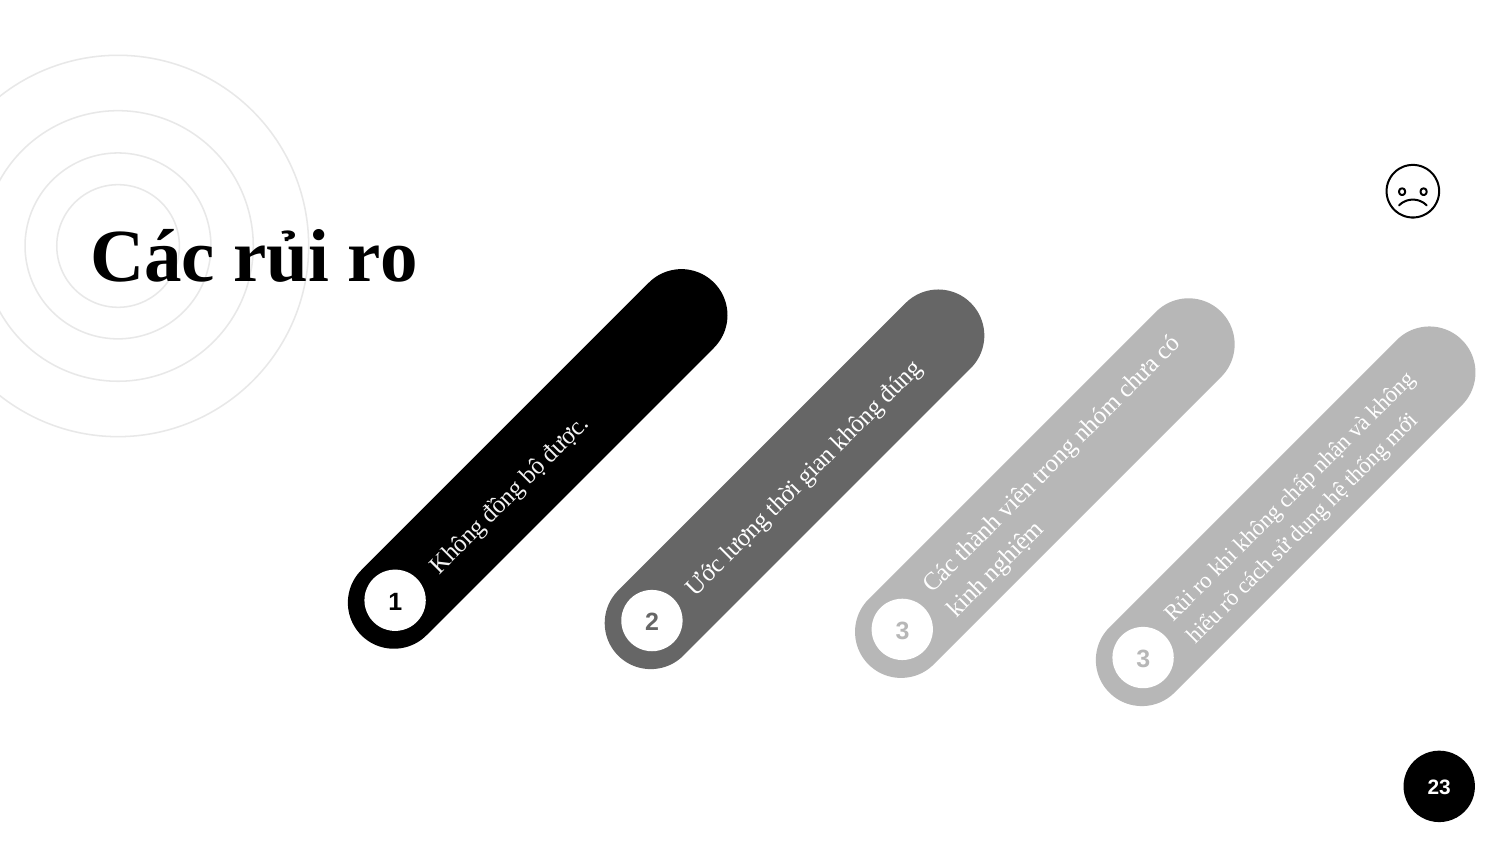

# Các rủi ro

Ước lượng thời gian không đúng

2

Không đồng bộ được.
1

Các thành viên trong nhóm chưa có kinh nghiệm
3

Rủi ro khi không chấp nhận và không hiểu rõ cách sử dụng hệ thống mới
3
23